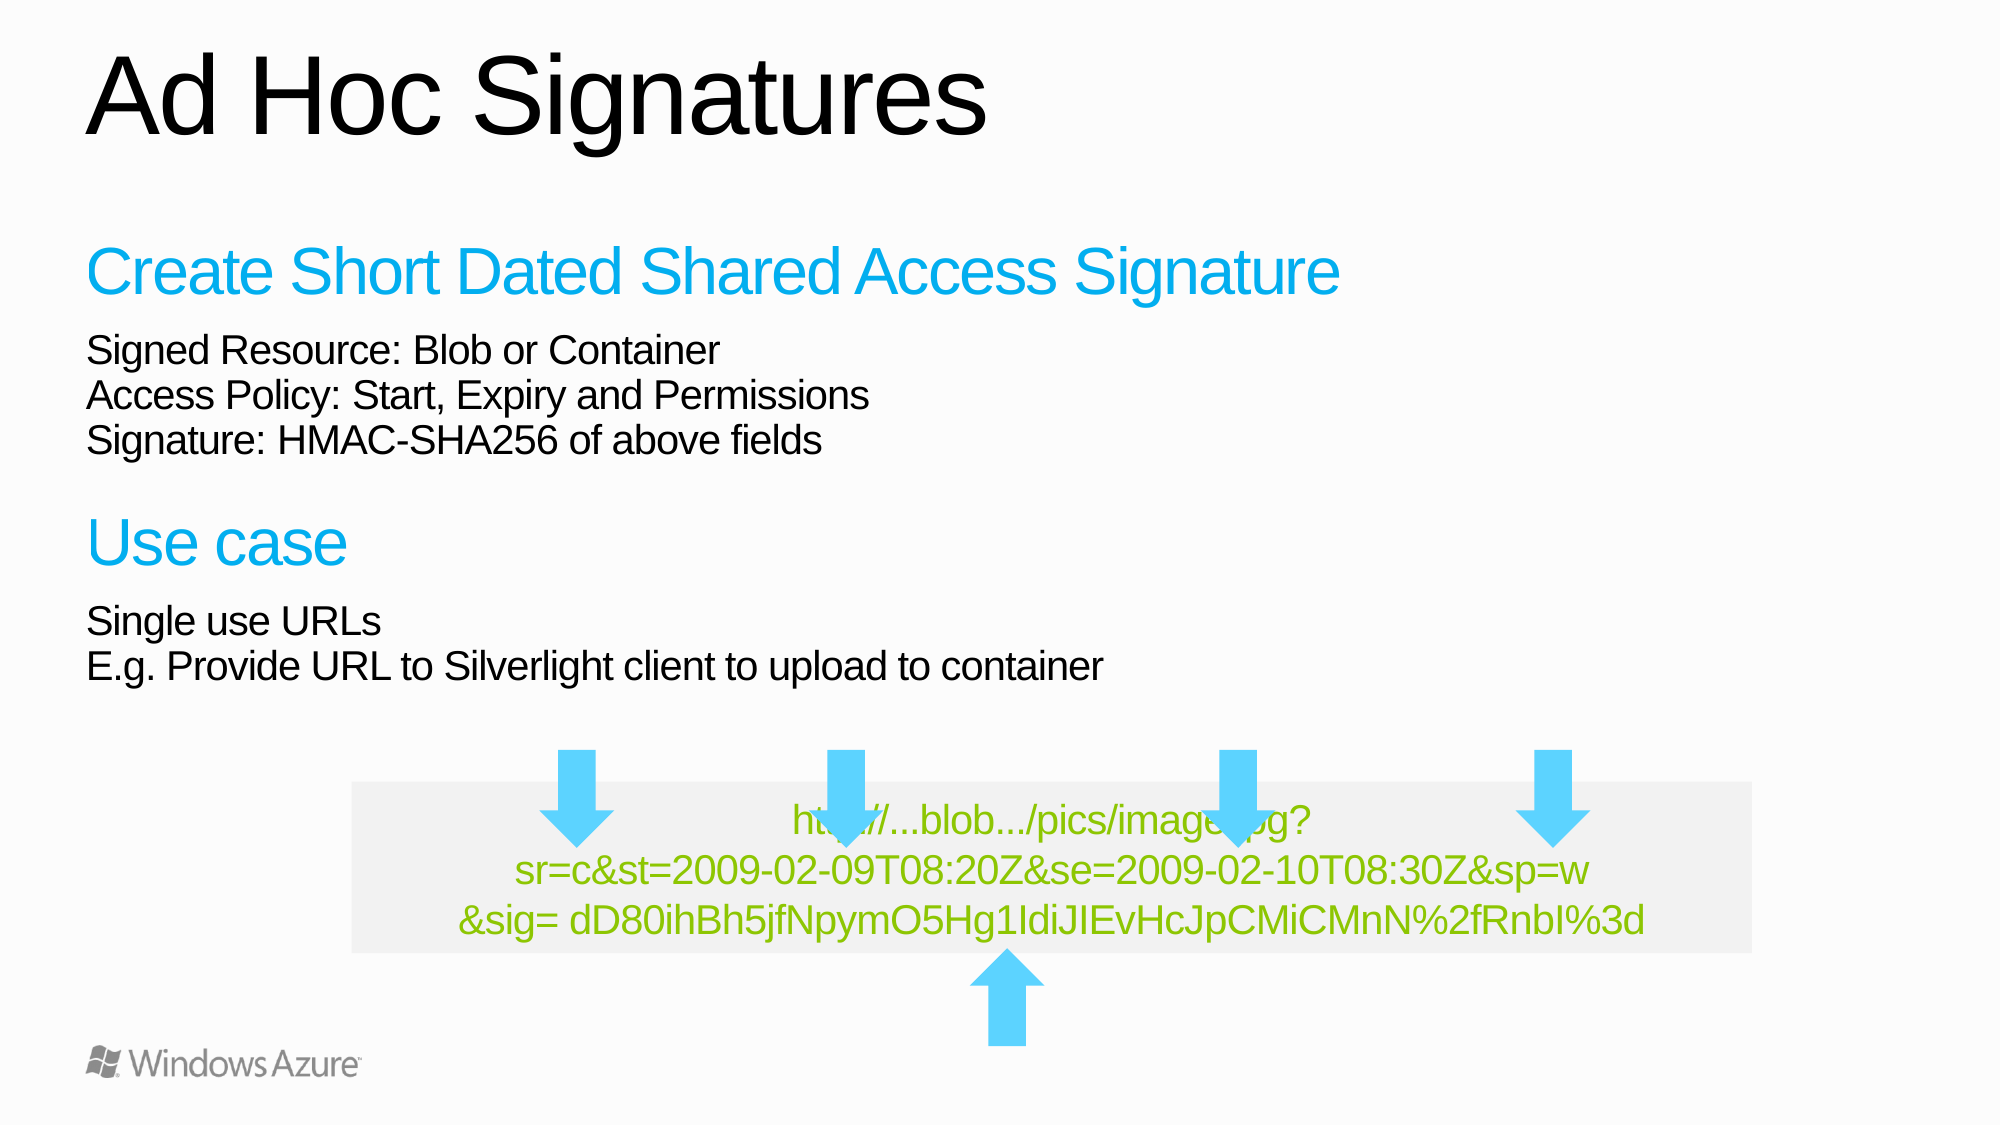

# Ad Hoc Signatures
Create Short Dated Shared Access Signature
Signed Resource: Blob or Container
Access Policy: Start, Expiry and Permissions
Signature: HMAC-SHA256 of above fields

Use case
Single use URLs
E.g. Provide URL to Silverlight client to upload to container

http://...blob.../pics/image.jpg?
sr=c&st=2009-02-09T08:20Z&se=2009-02-10T08:30Z&sp=w
&sig= dD80ihBh5jfNpymO5Hg1IdiJIEvHcJpCMiCMnN%2fRnbI%3d